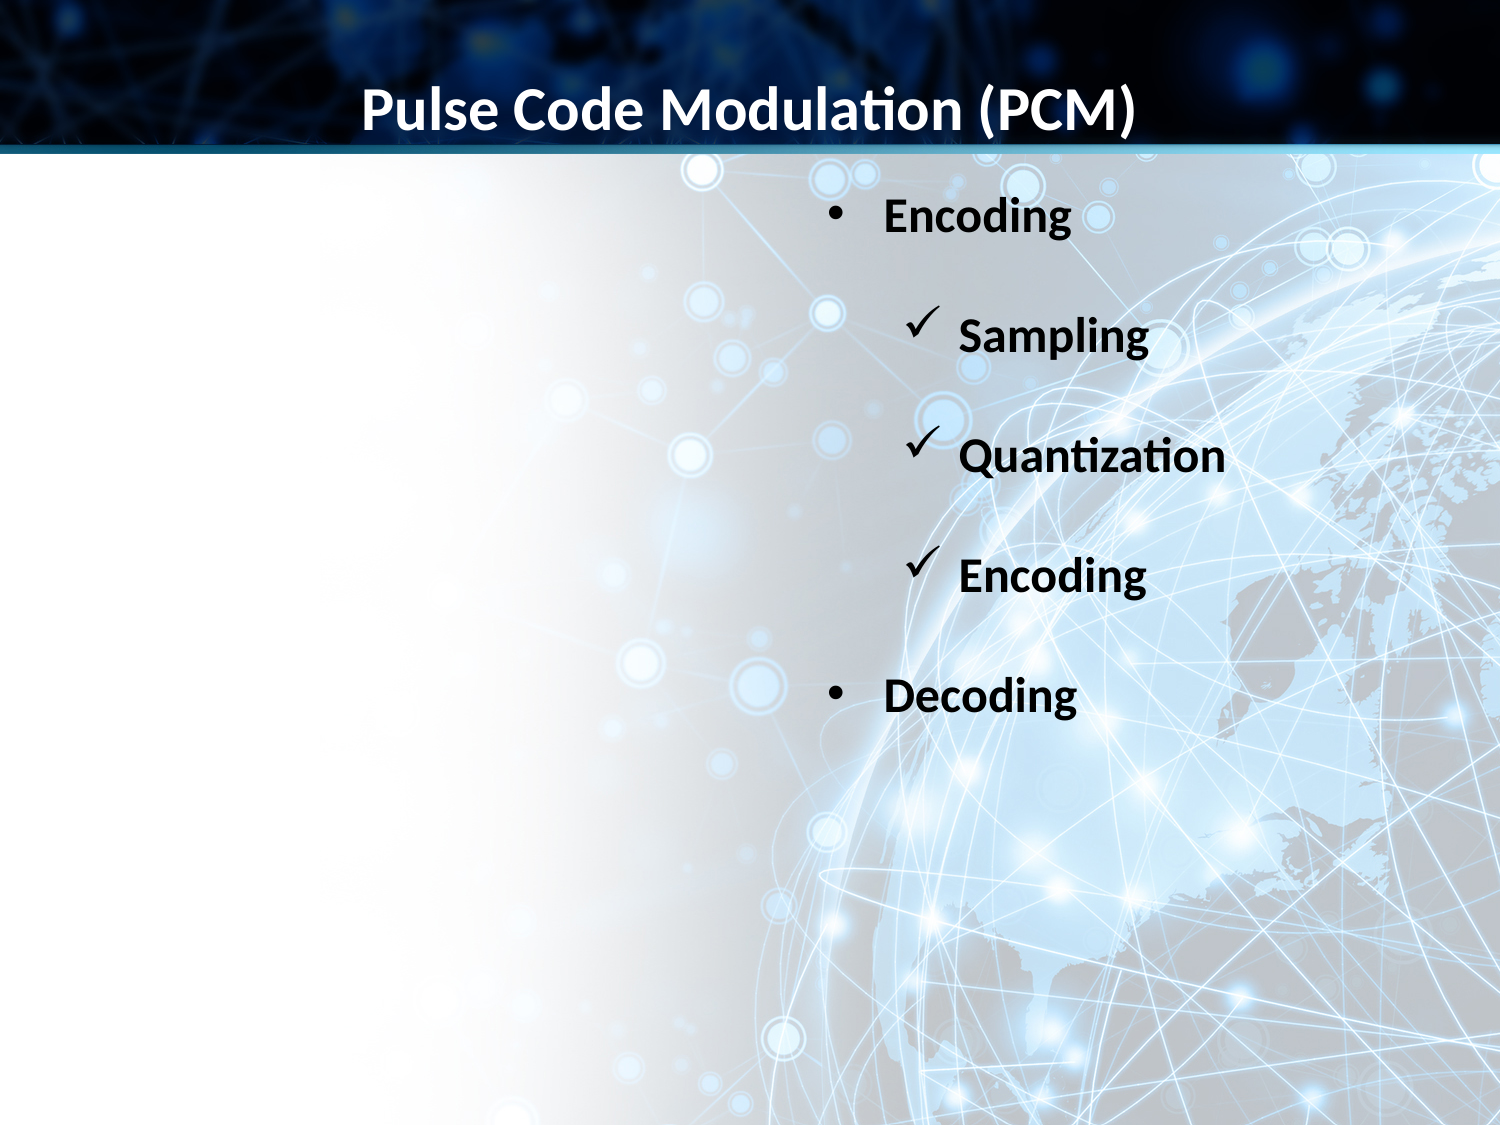

Pulse Code Modulation (PCM)
Encoding

Sampling

Quantization

Encoding

Decoding